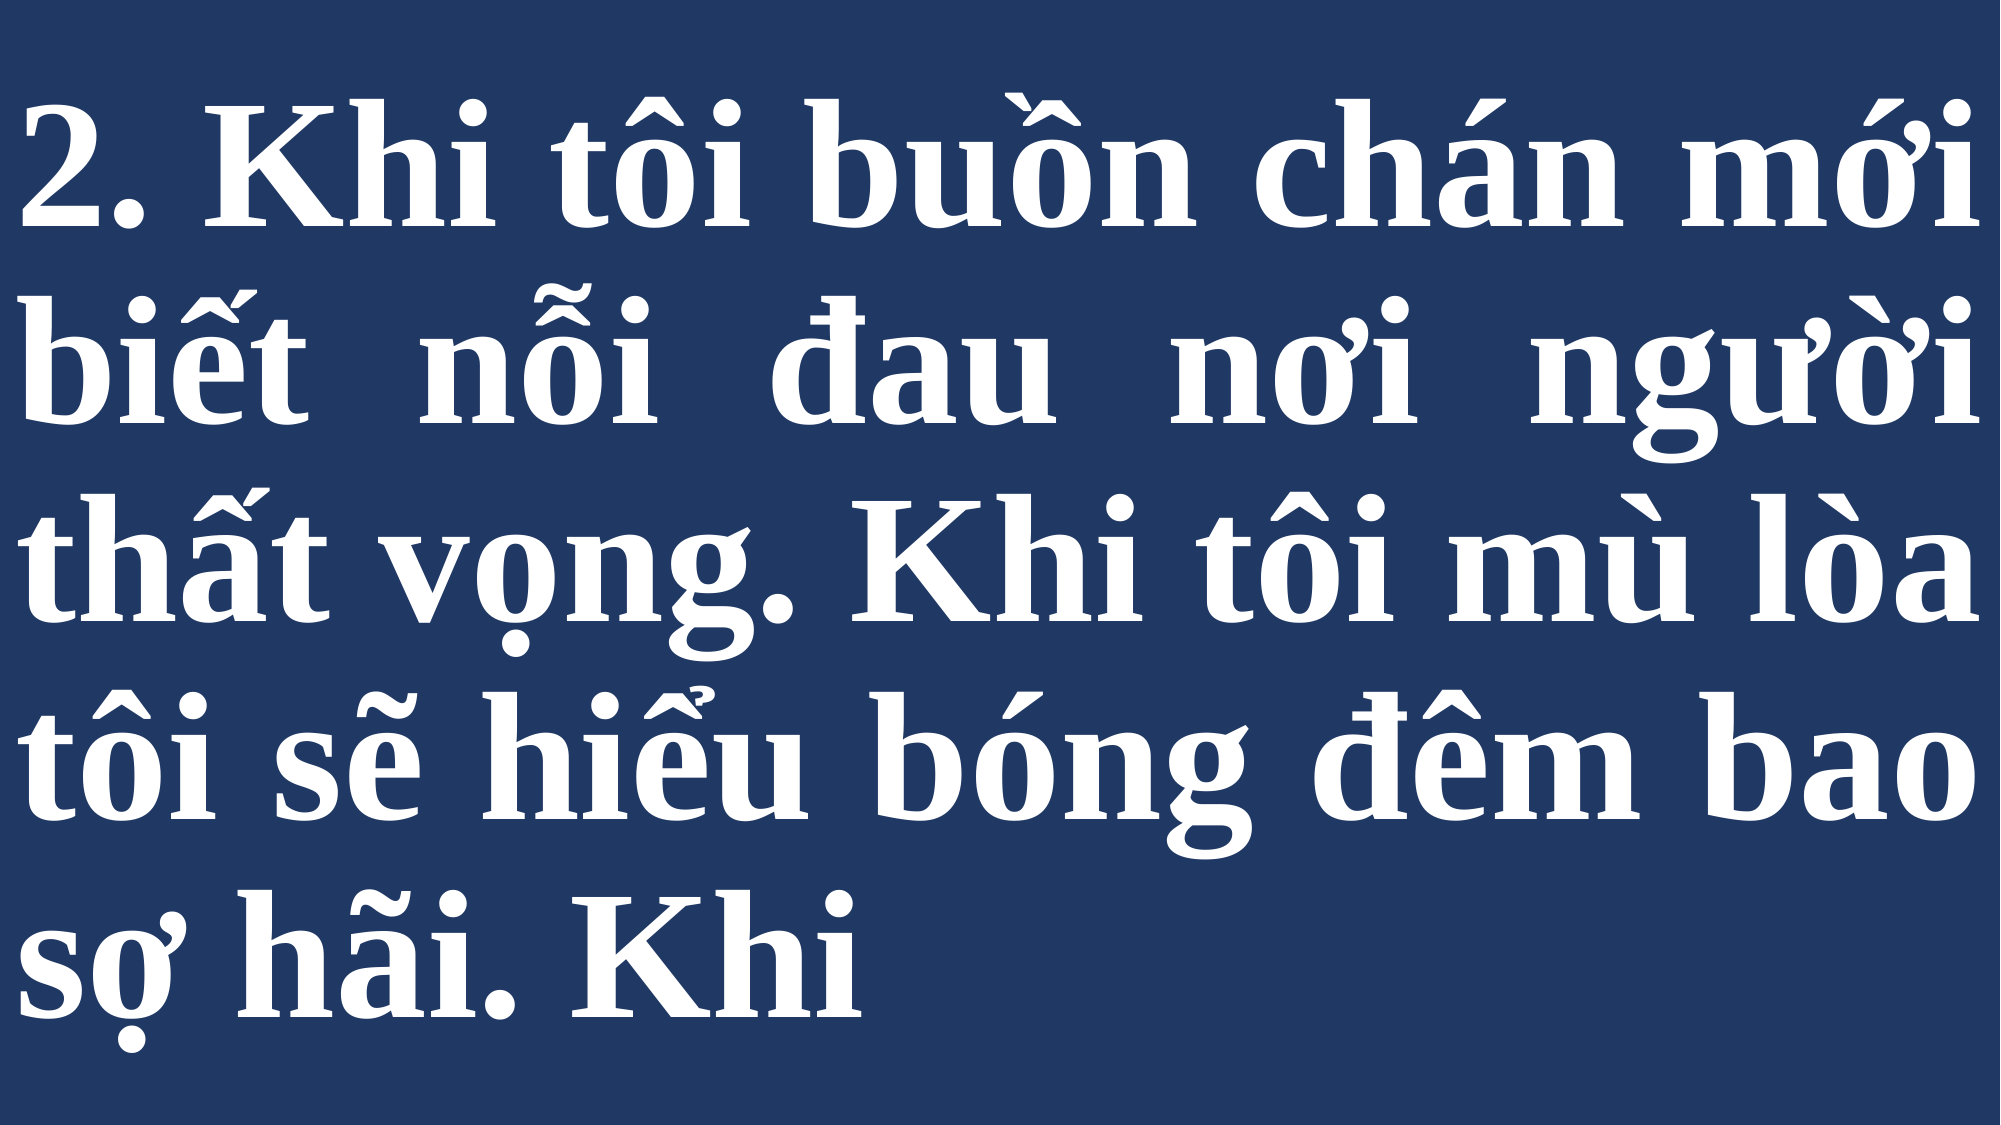

# 2. Khi tôi buồn chán mới biết nỗi đau nơi người thất vọng. Khi tôi mù lòa tôi sẽ hiểu bóng đêm bao sợ hãi. Khi